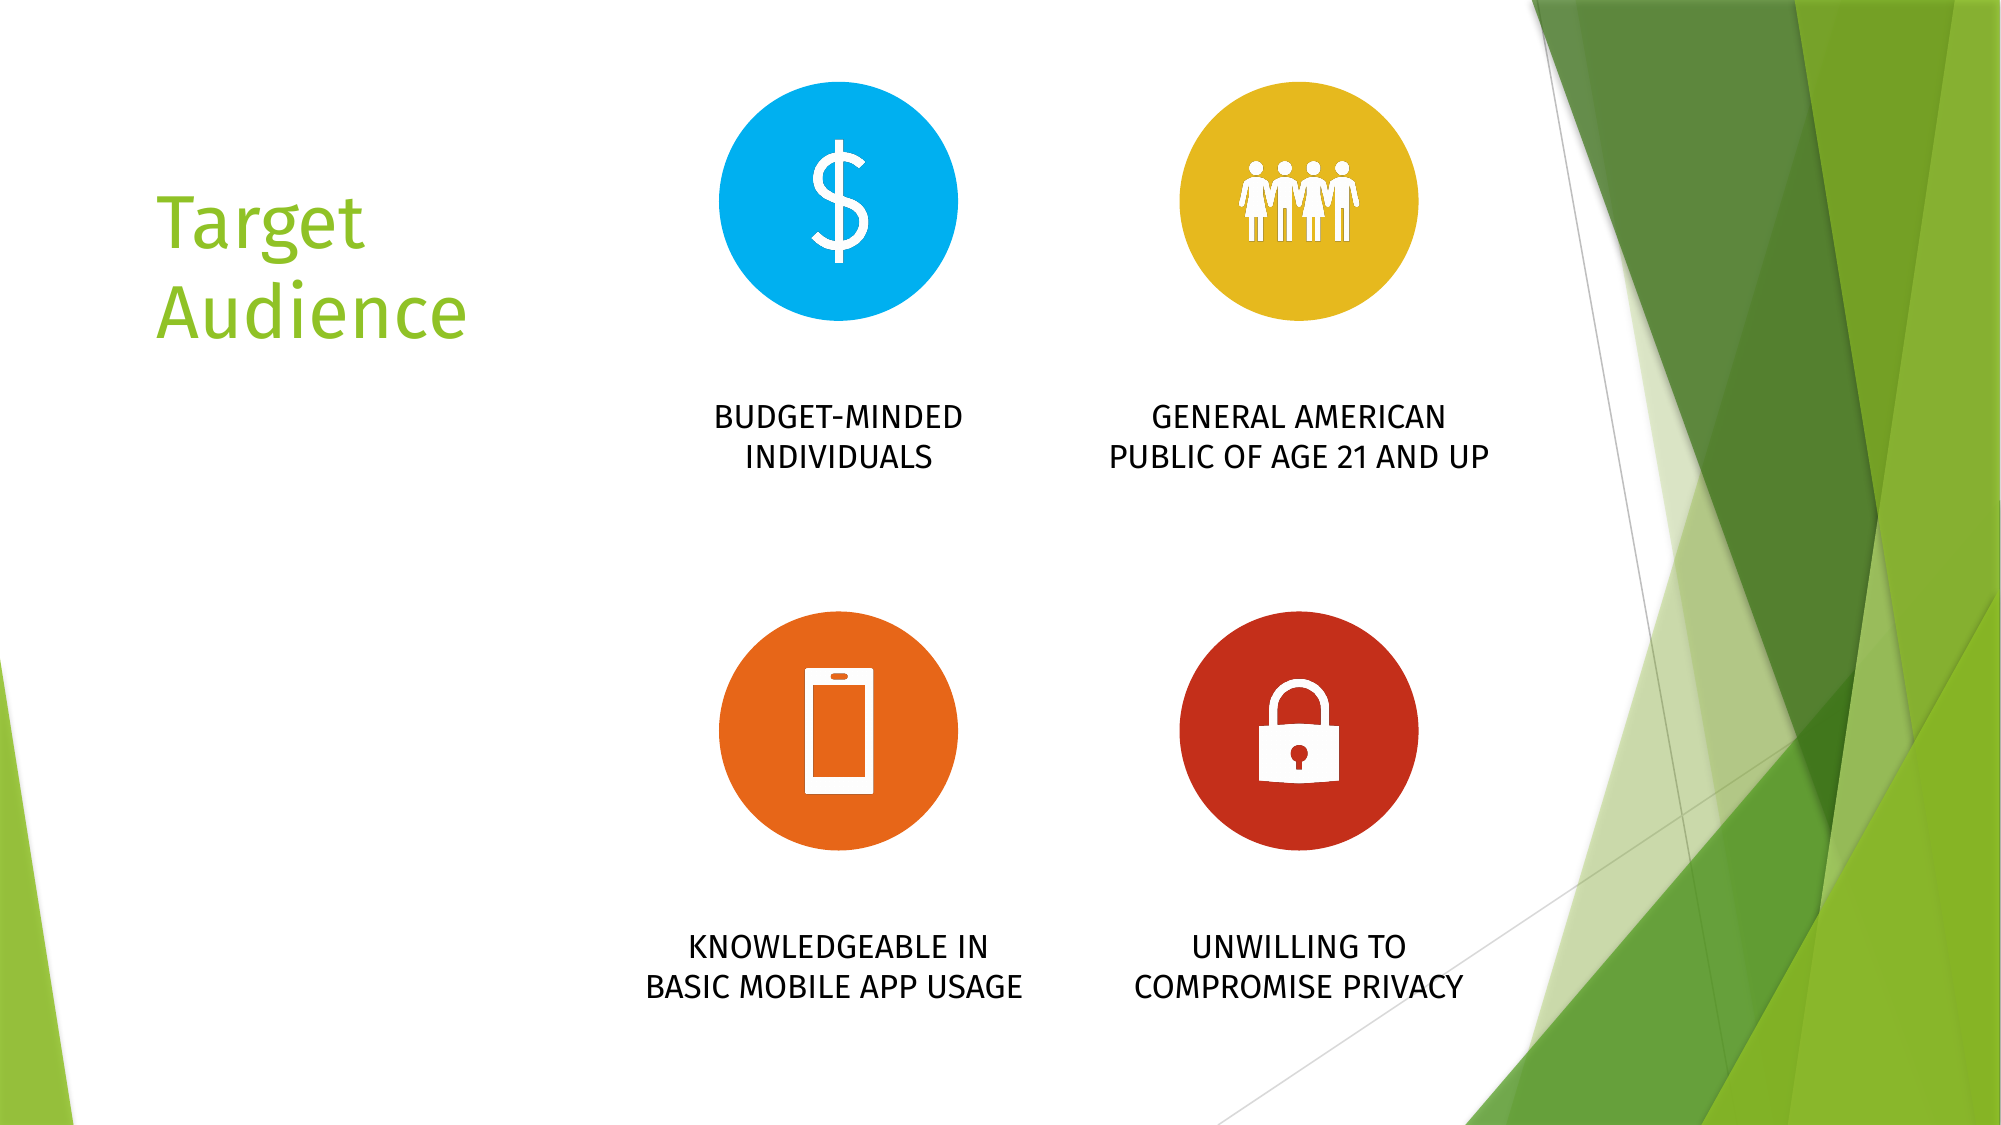

Budget-minded individuals
General American public of age 21 and up
Knowledgeable in basic mobile app usage
Unwilling to compromise privacy
# Target Audience